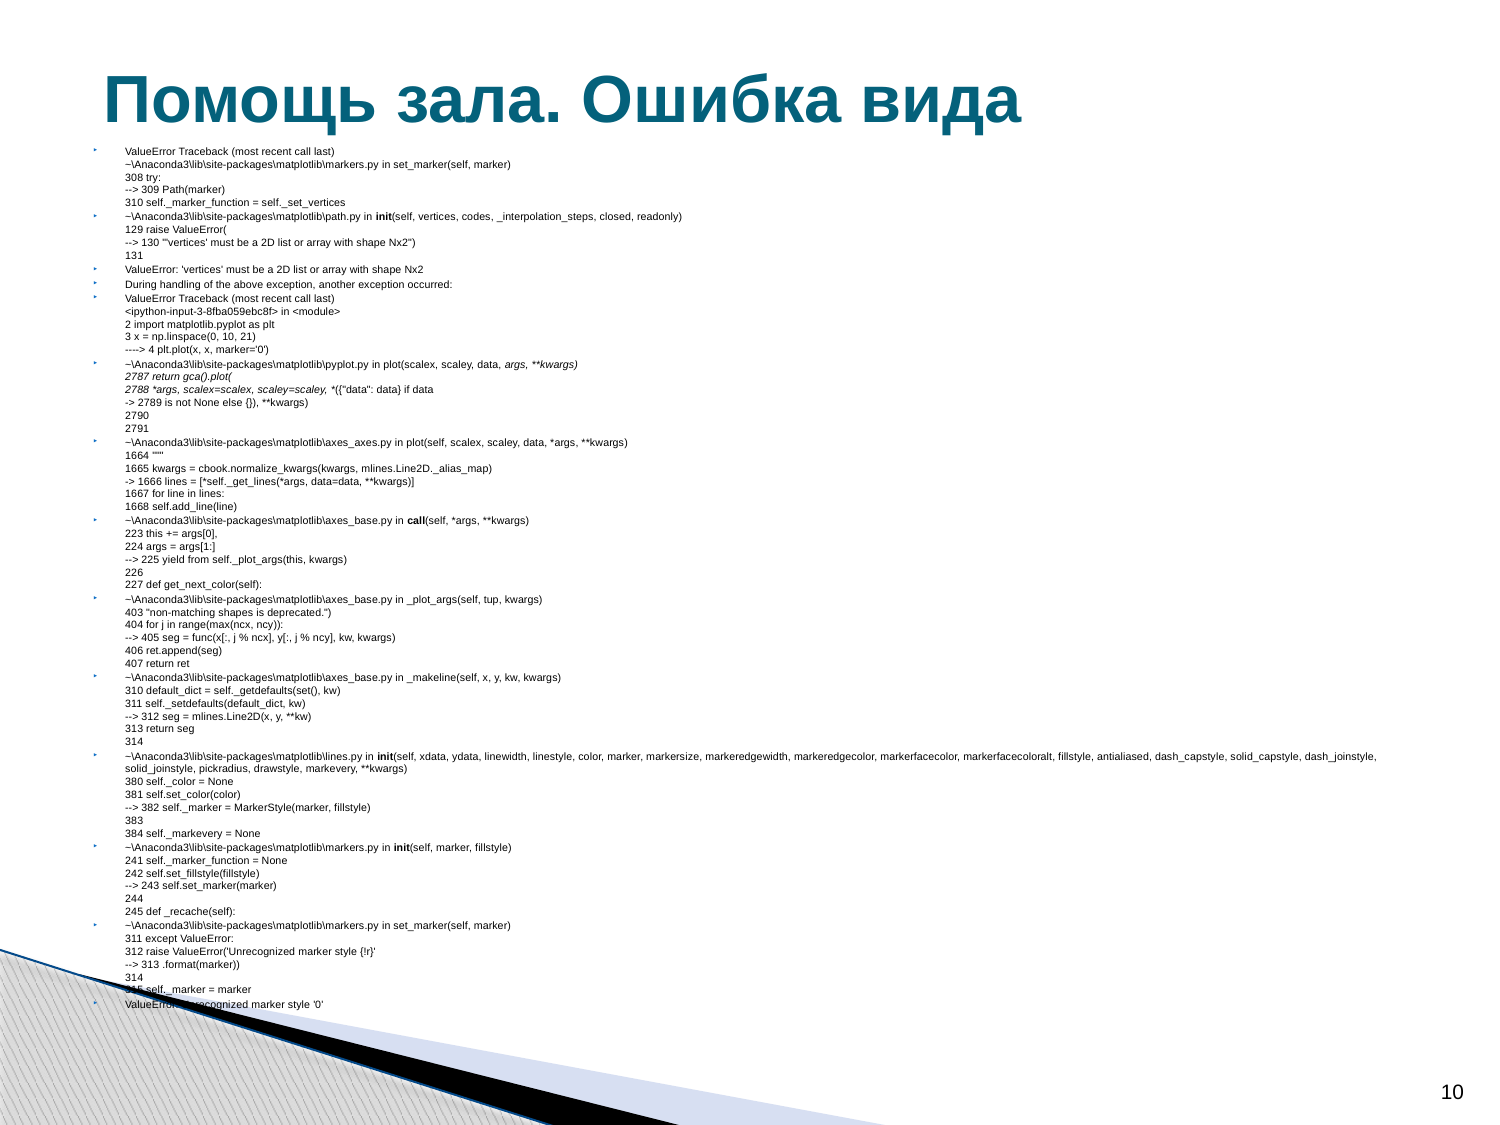

# Помощь зала. Ошибка вида
ValueError Traceback (most recent call last)
~\Anaconda3\lib\site-packages\matplotlib\markers.py in set_marker(self, marker)
308 try:
--> 309 Path(marker)
310 self._marker_function = self._set_vertices
~\Anaconda3\lib\site-packages\matplotlib\path.py in init(self, vertices, codes, _interpolation_steps, closed, readonly)
129 raise ValueError(
--> 130 "'vertices' must be a 2D list or array with shape Nx2")
131
ValueError: 'vertices' must be a 2D list or array with shape Nx2
During handling of the above exception, another exception occurred:
ValueError Traceback (most recent call last)
<ipython-input-3-8fba059ebc8f> in <module>
2 import matplotlib.pyplot as plt
3 x = np.linspace(0, 10, 21)
----> 4 plt.plot(x, x, marker='0')
~\Anaconda3\lib\site-packages\matplotlib\pyplot.py in plot(scalex, scaley, data, args, **kwargs)
2787 return gca().plot(
2788 *args, scalex=scalex, scaley=scaley, *({"data": data} if data
-> 2789 is not None else {}), **kwargs)
2790
2791
~\Anaconda3\lib\site-packages\matplotlib\axes_axes.py in plot(self, scalex, scaley, data, *args, **kwargs)
1664 """
1665 kwargs = cbook.normalize_kwargs(kwargs, mlines.Line2D._alias_map)
-> 1666 lines = [*self._get_lines(*args, data=data, **kwargs)]
1667 for line in lines:
1668 self.add_line(line)
~\Anaconda3\lib\site-packages\matplotlib\axes_base.py in call(self, *args, **kwargs)
223 this += args[0],
224 args = args[1:]
--> 225 yield from self._plot_args(this, kwargs)
226
227 def get_next_color(self):
~\Anaconda3\lib\site-packages\matplotlib\axes_base.py in _plot_args(self, tup, kwargs)
403 "non-matching shapes is deprecated.")
404 for j in range(max(ncx, ncy)):
--> 405 seg = func(x[:, j % ncx], y[:, j % ncy], kw, kwargs)
406 ret.append(seg)
407 return ret
~\Anaconda3\lib\site-packages\matplotlib\axes_base.py in _makeline(self, x, y, kw, kwargs)
310 default_dict = self._getdefaults(set(), kw)
311 self._setdefaults(default_dict, kw)
--> 312 seg = mlines.Line2D(x, y, **kw)
313 return seg
314
~\Anaconda3\lib\site-packages\matplotlib\lines.py in init(self, xdata, ydata, linewidth, linestyle, color, marker, markersize, markeredgewidth, markeredgecolor, markerfacecolor, markerfacecoloralt, fillstyle, antialiased, dash_capstyle, solid_capstyle, dash_joinstyle, solid_joinstyle, pickradius, drawstyle, markevery, **kwargs)
380 self._color = None
381 self.set_color(color)
--> 382 self._marker = MarkerStyle(marker, fillstyle)
383
384 self._markevery = None
~\Anaconda3\lib\site-packages\matplotlib\markers.py in init(self, marker, fillstyle)
241 self._marker_function = None
242 self.set_fillstyle(fillstyle)
--> 243 self.set_marker(marker)
244
245 def _recache(self):
~\Anaconda3\lib\site-packages\matplotlib\markers.py in set_marker(self, marker)
311 except ValueError:
312 raise ValueError('Unrecognized marker style {!r}'
--> 313 .format(marker))
314
315 self._marker = marker
ValueError: Unrecognized marker style '0'

10